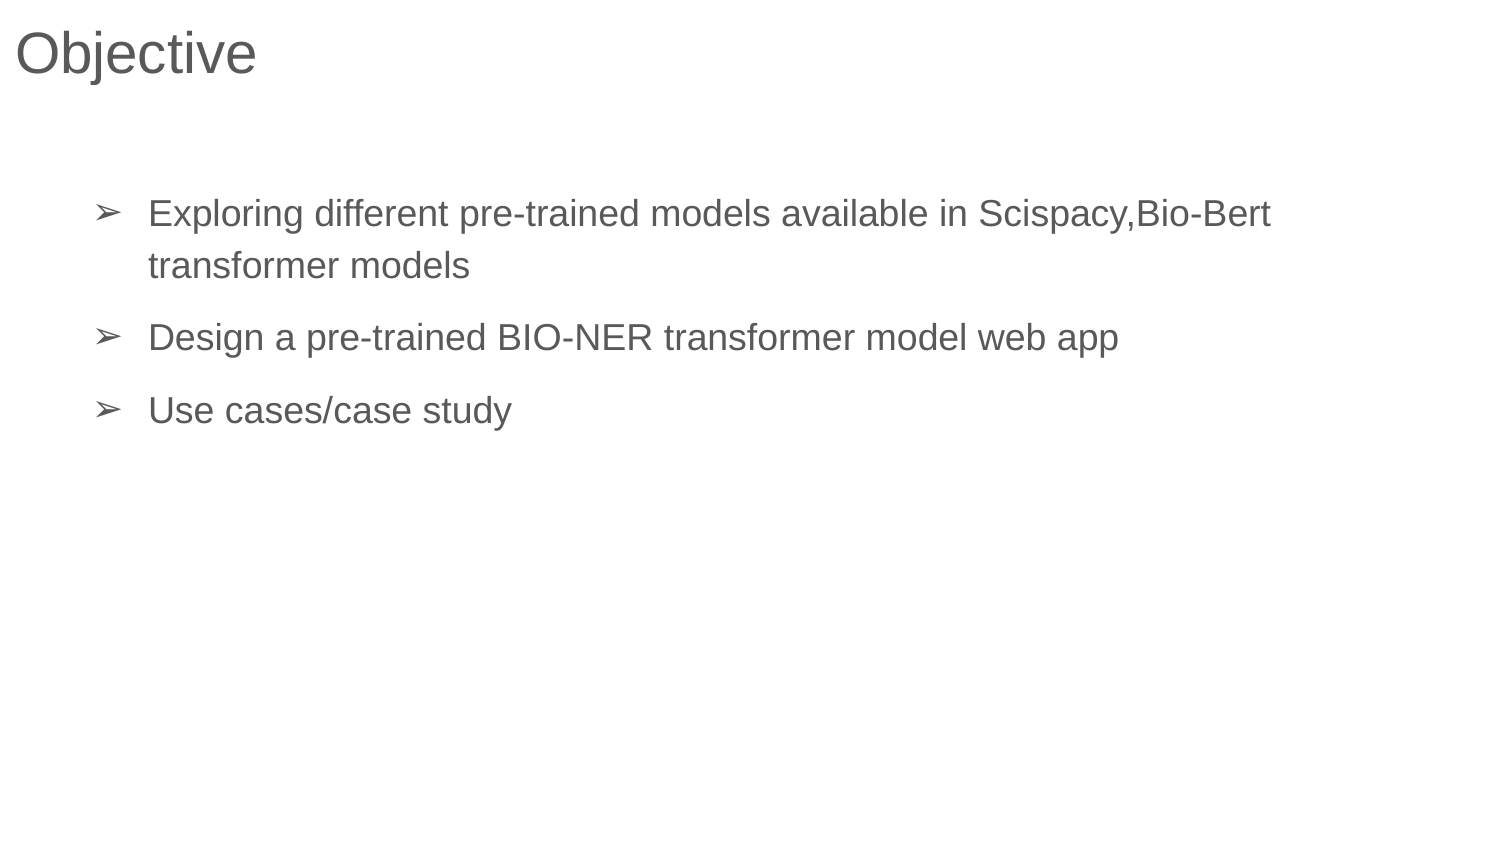

Objective
Exploring different pre-trained models available in Scispacy,Bio-Bert transformer models
Design a pre-trained BIO-NER transformer model web app
Use cases/case study